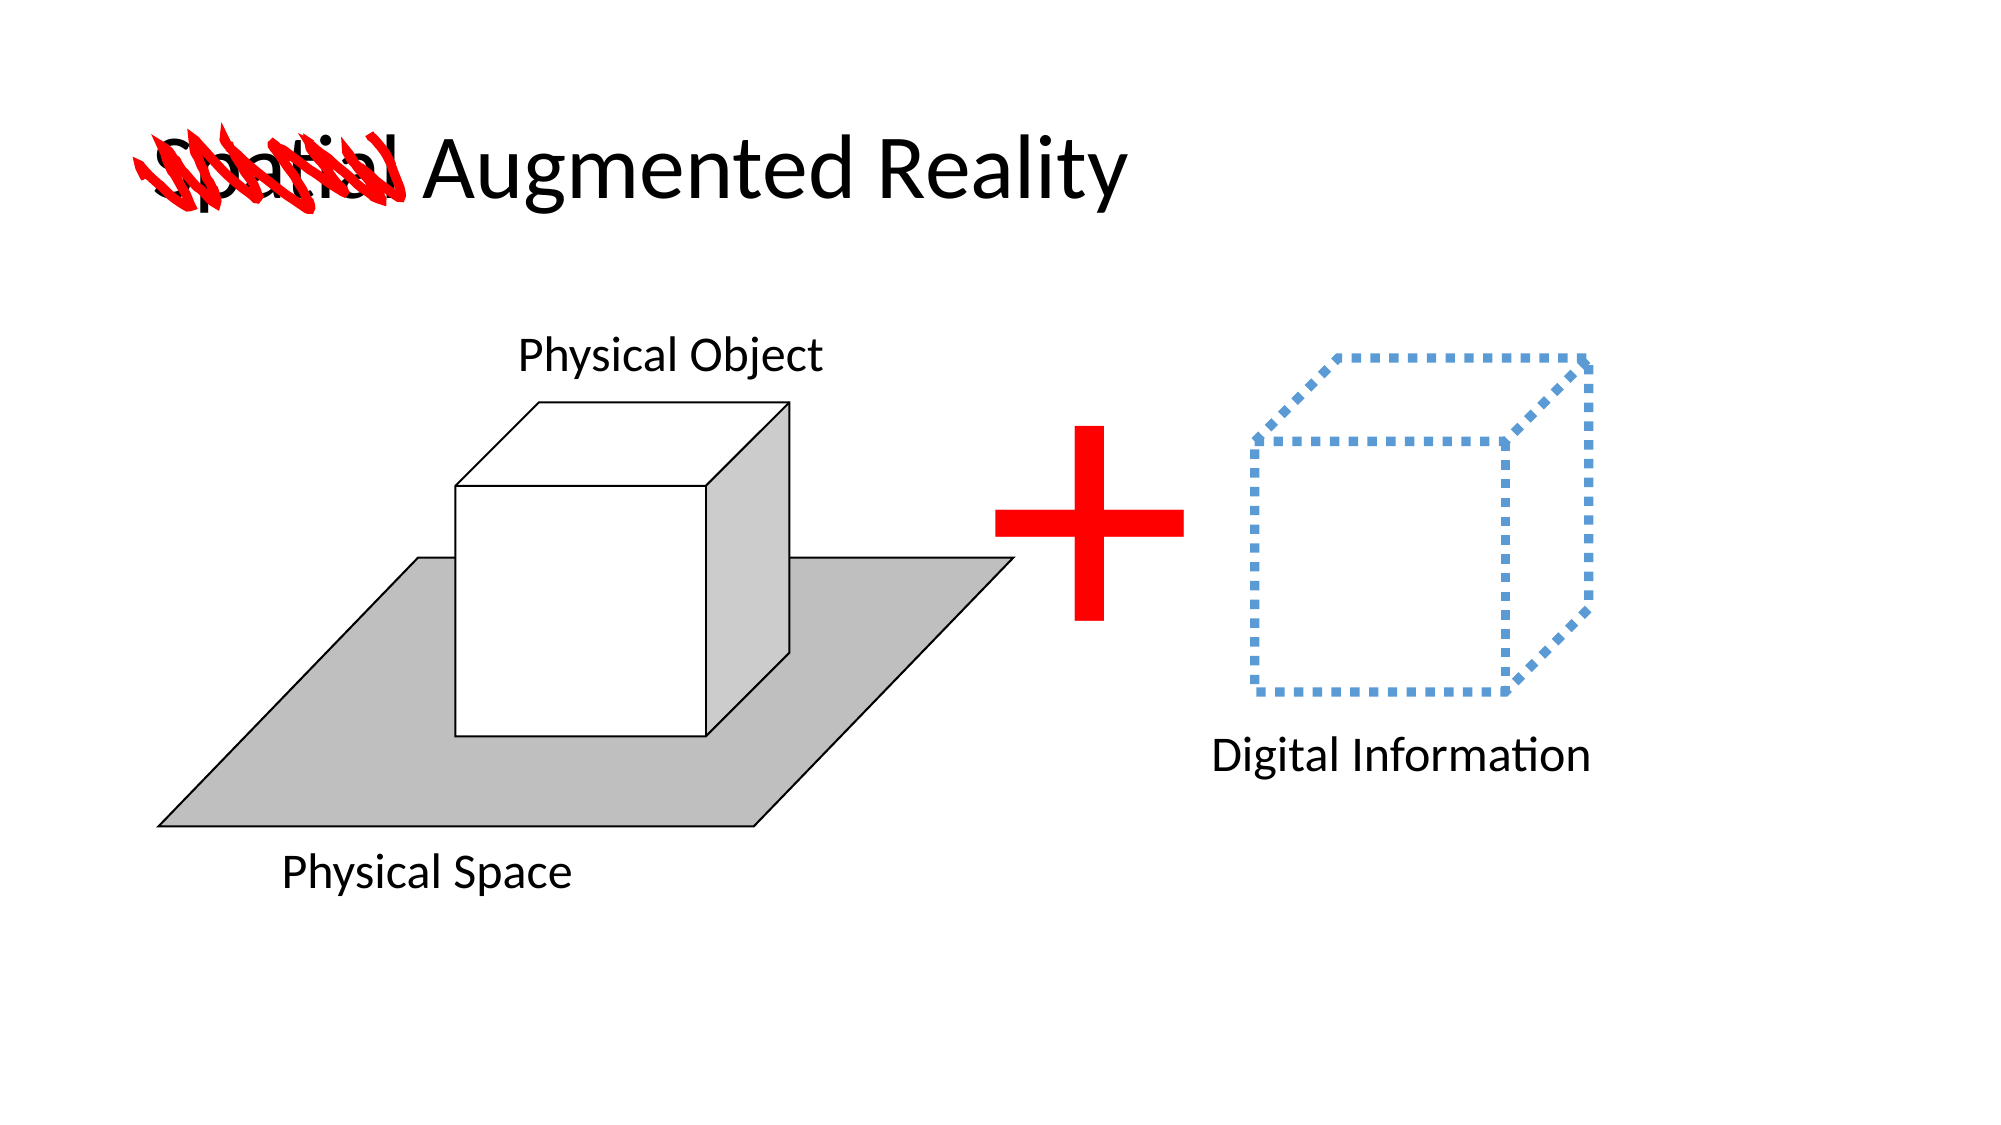

# Spatial Augmented Reality

+
Physical Object

Digital Information
Physical Space